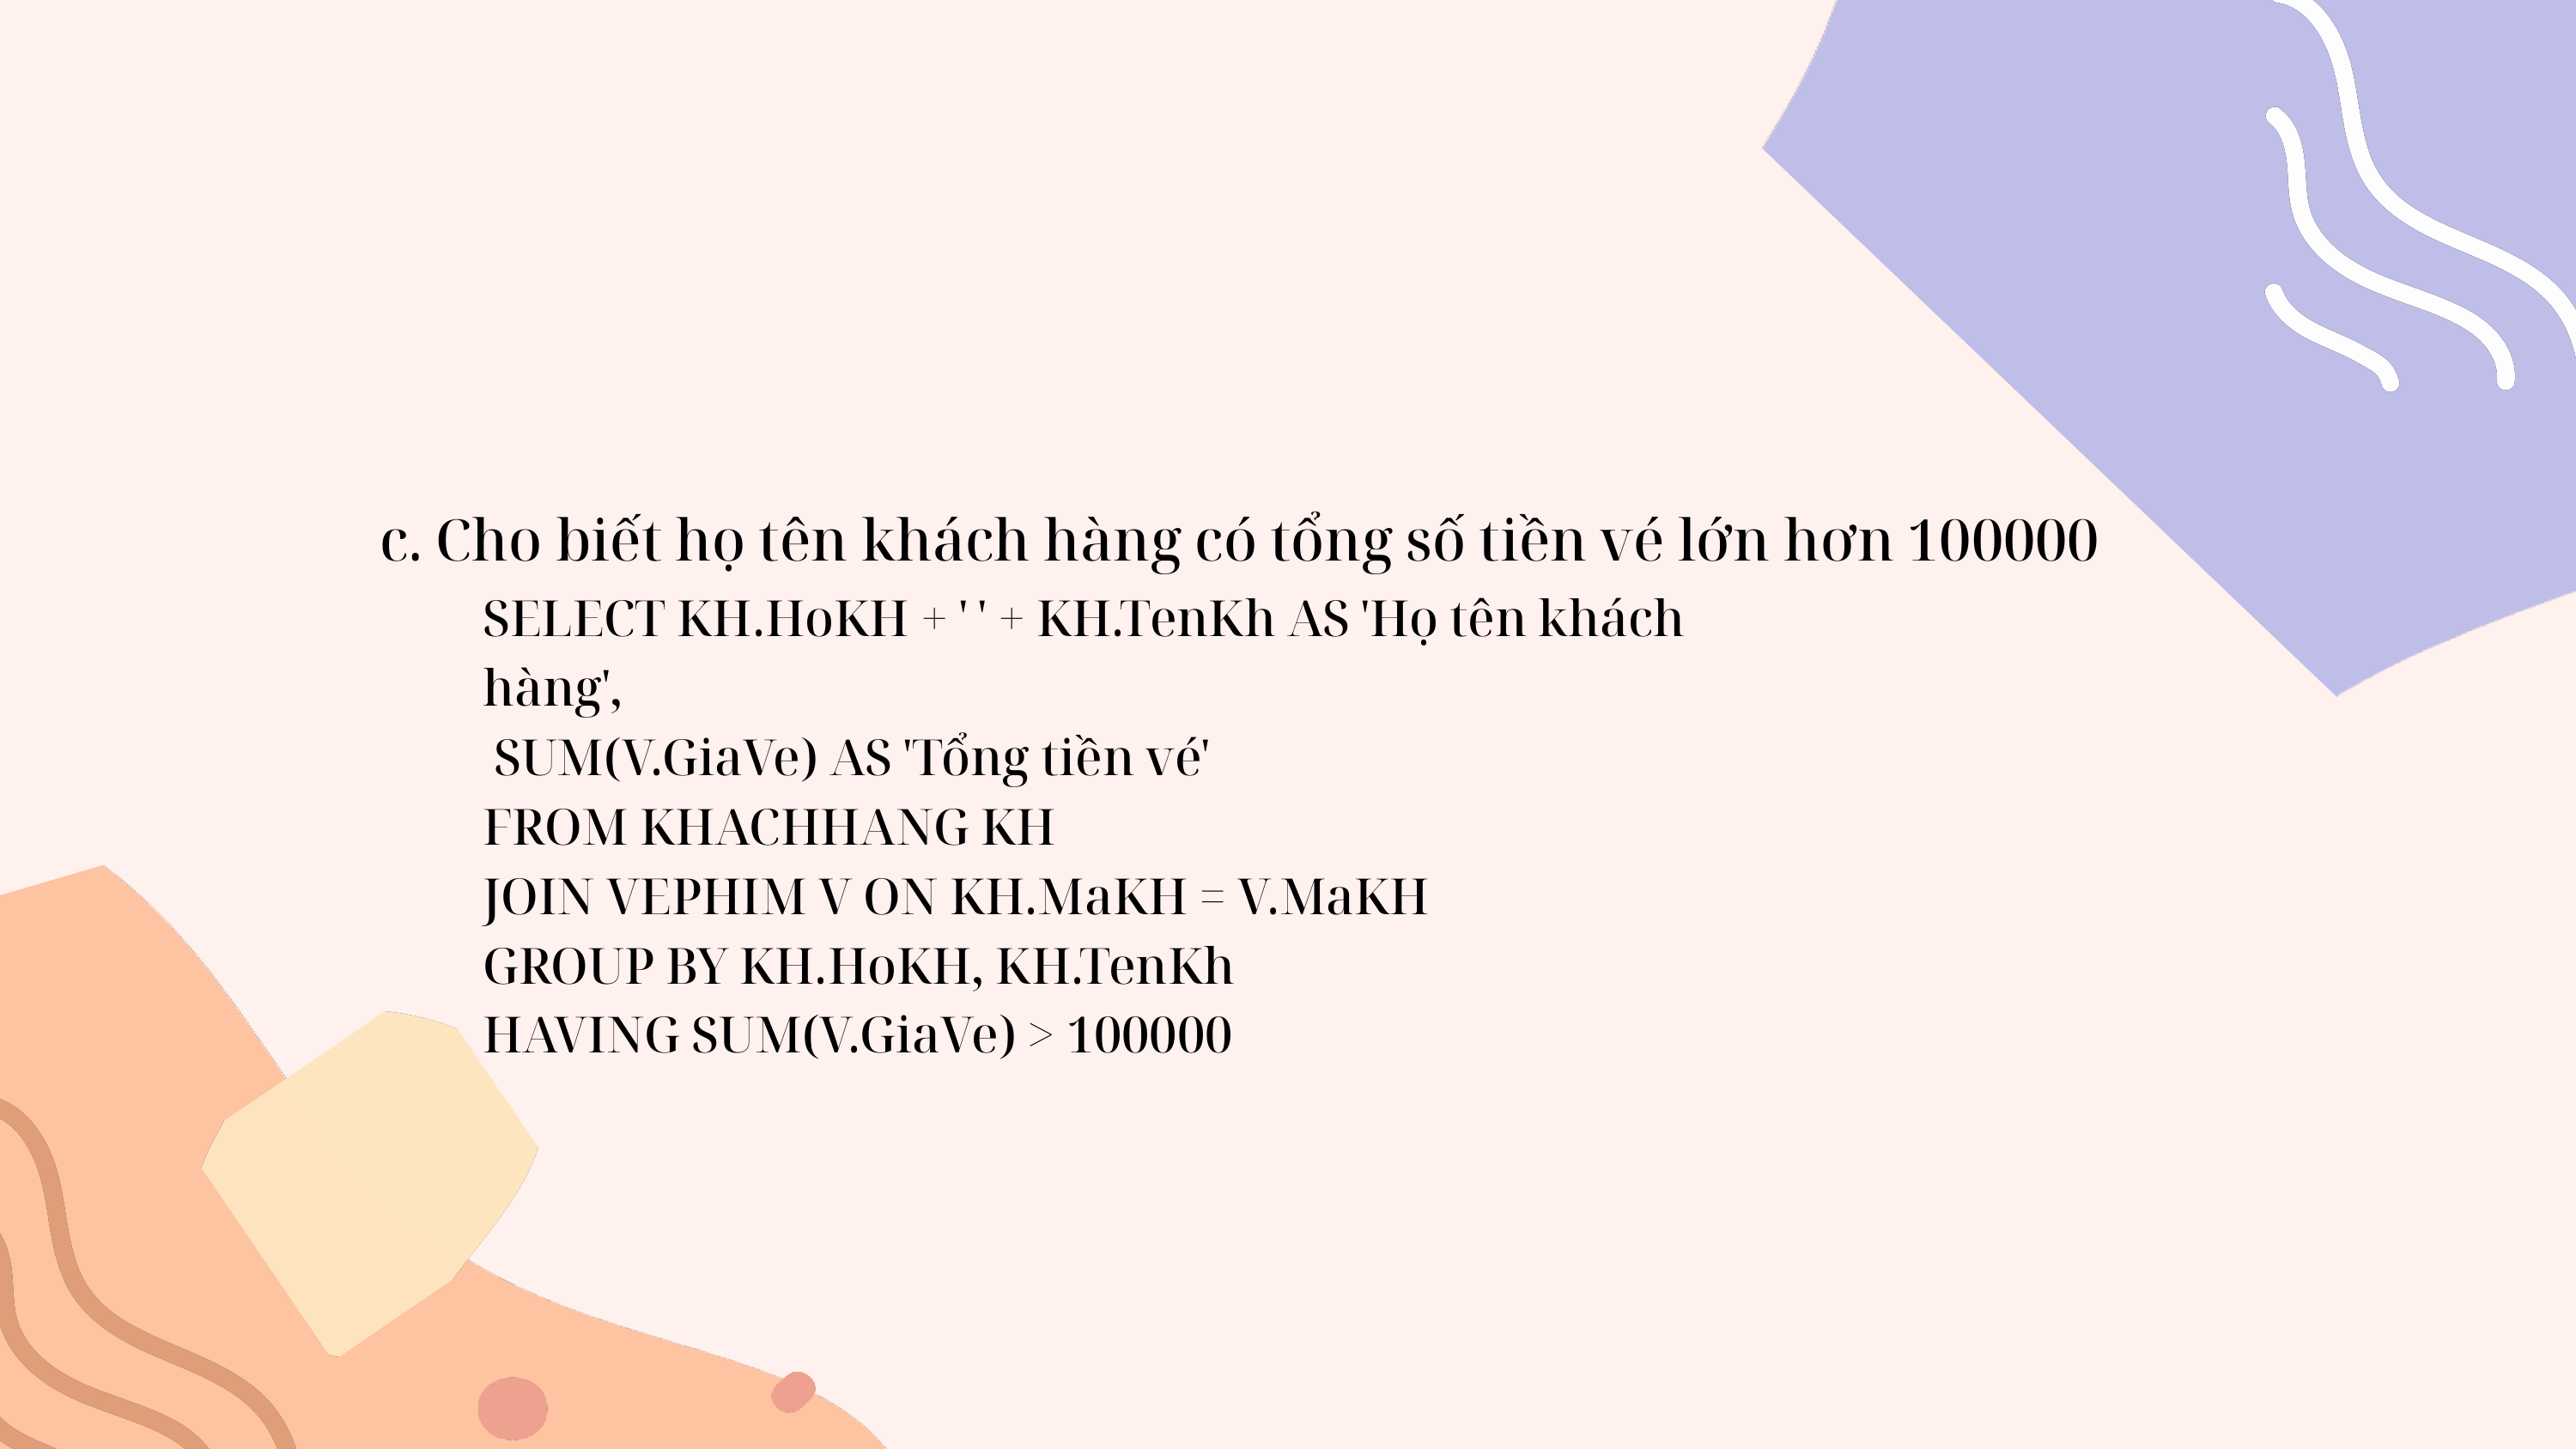

c. Cho biết họ tên khách hàng có tổng số tiền vé lớn hơn 100000
SELECT KH.HoKH + ' ' + KH.TenKh AS 'Họ tên khách hàng',
 SUM(V.GiaVe) AS 'Tổng tiền vé'
FROM KHACHHANG KH
JOIN VEPHIM V ON KH.MaKH = V.MaKH
GROUP BY KH.HoKH, KH.TenKh
HAVING SUM(V.GiaVe) > 100000